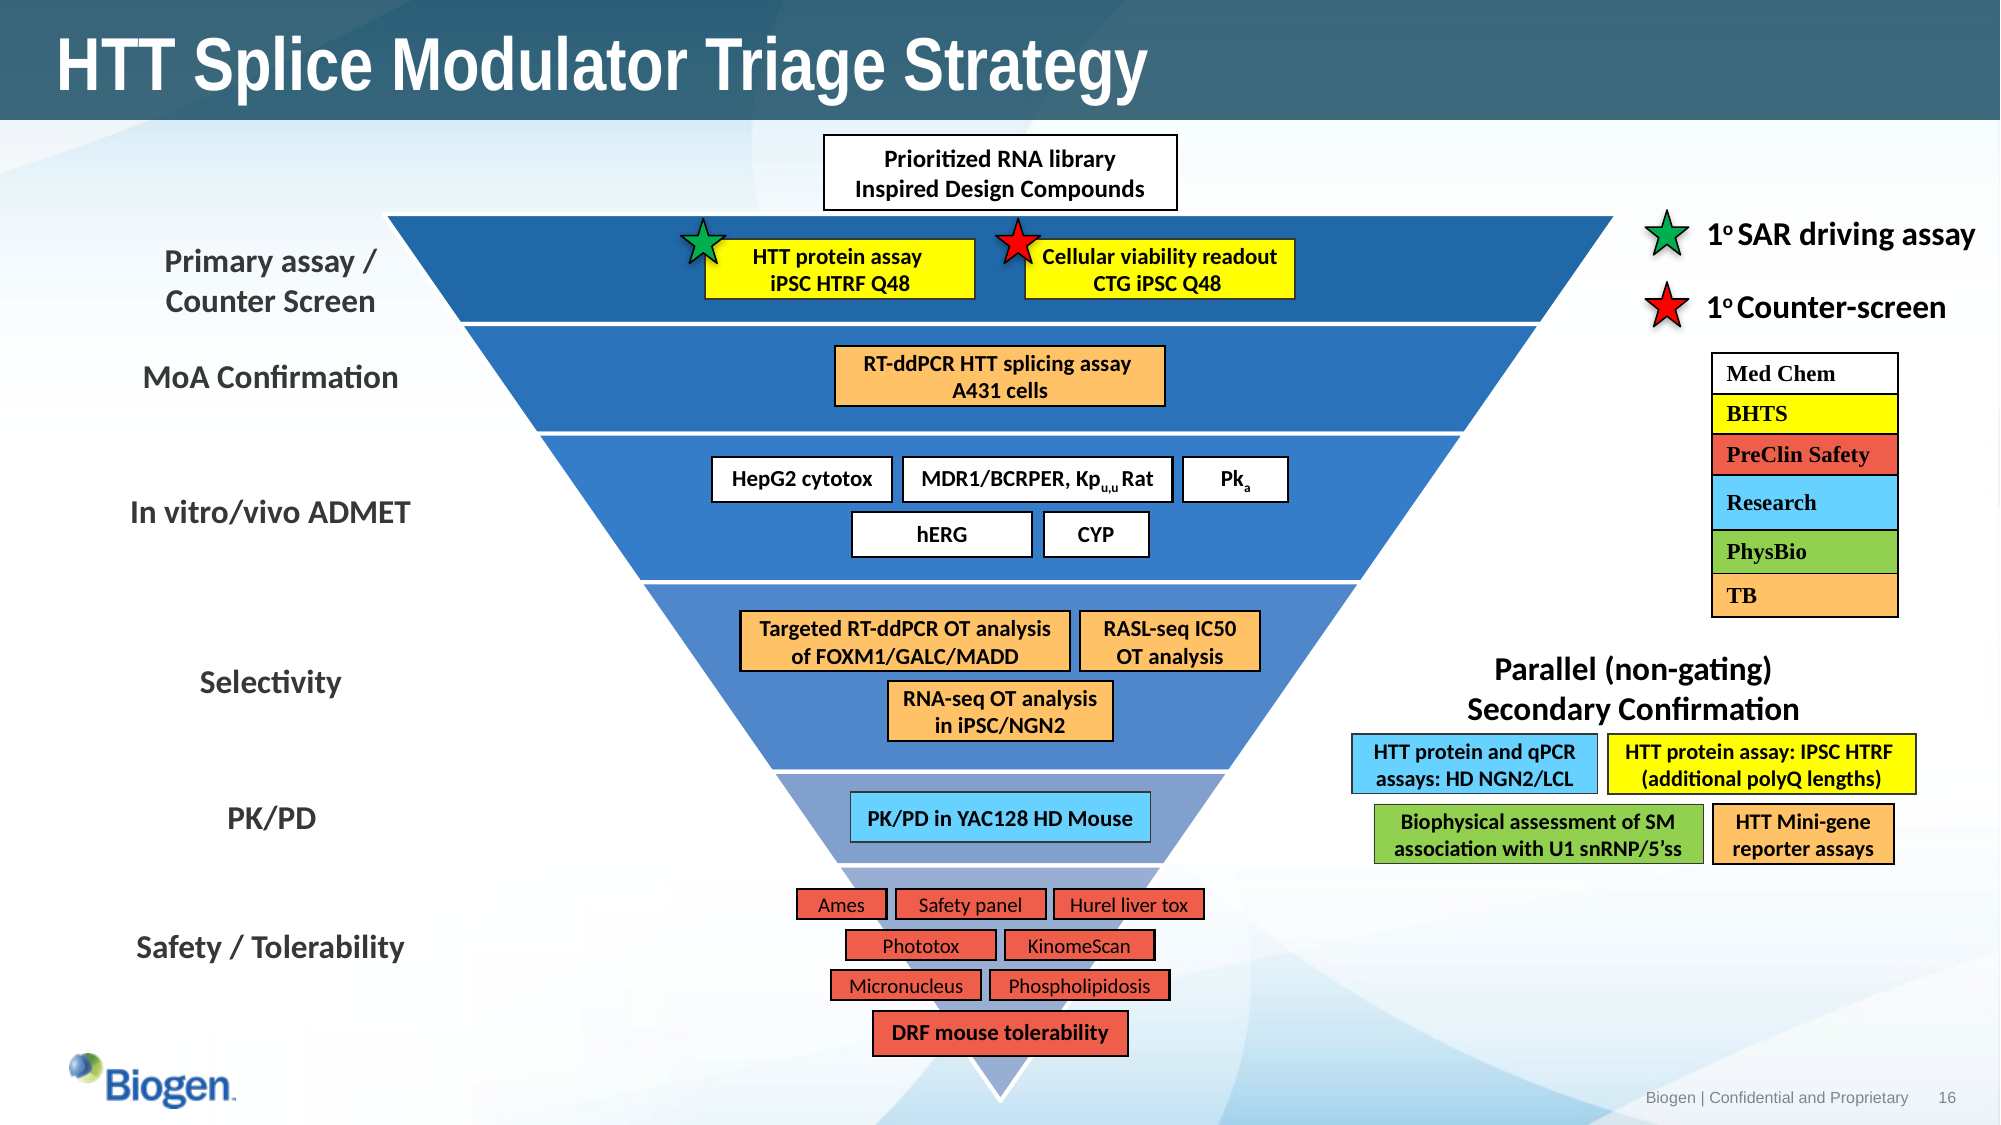

HTT Splice Modulator Triage Strategy
Prioritized RNA library
Inspired Design Compounds
1o SAR driving assay

Primary assay / Counter Screen
HTT protein assay
iPSC HTRF Q48
Cellular viability readout
CTG iPSC Q48
1o Counter-screen

RT-ddPCR HTT splicing assay
A431 cells
MoA Confirmation
| Med Chem |
| --- |
| BHTS |
| PreClin Safety |
| Research |
| PhysBio |
| TB |
HepG2 cytotox
MDR1/BCRPER, Kpu,u Rat
Pka
In vitro/vivo ADMET
hERG
CYP
Targeted RT-ddPCR OT analysis of FOXM1/GALC/MADD
RASL-seq IC50 OT analysis
Parallel (non-gating)
Secondary Confirmation
Selectivity
RNA-seq OT analysis in iPSC/NGN2
HTT protein and qPCR assays: HD NGN2/LCL
HTT protein assay: IPSC HTRF
(additional polyQ lengths)
PK/PD
PK/PD in YAC128 HD Mouse
Biophysical assessment of SM association with U1 snRNP/5’ss
HTT Mini-gene reporter assays
Ames
Safety panel
Hurel liver tox
Safety / Tolerability
Phototox
KinomeScan
Micronucleus
Phospholipidosis
DRF mouse tolerability